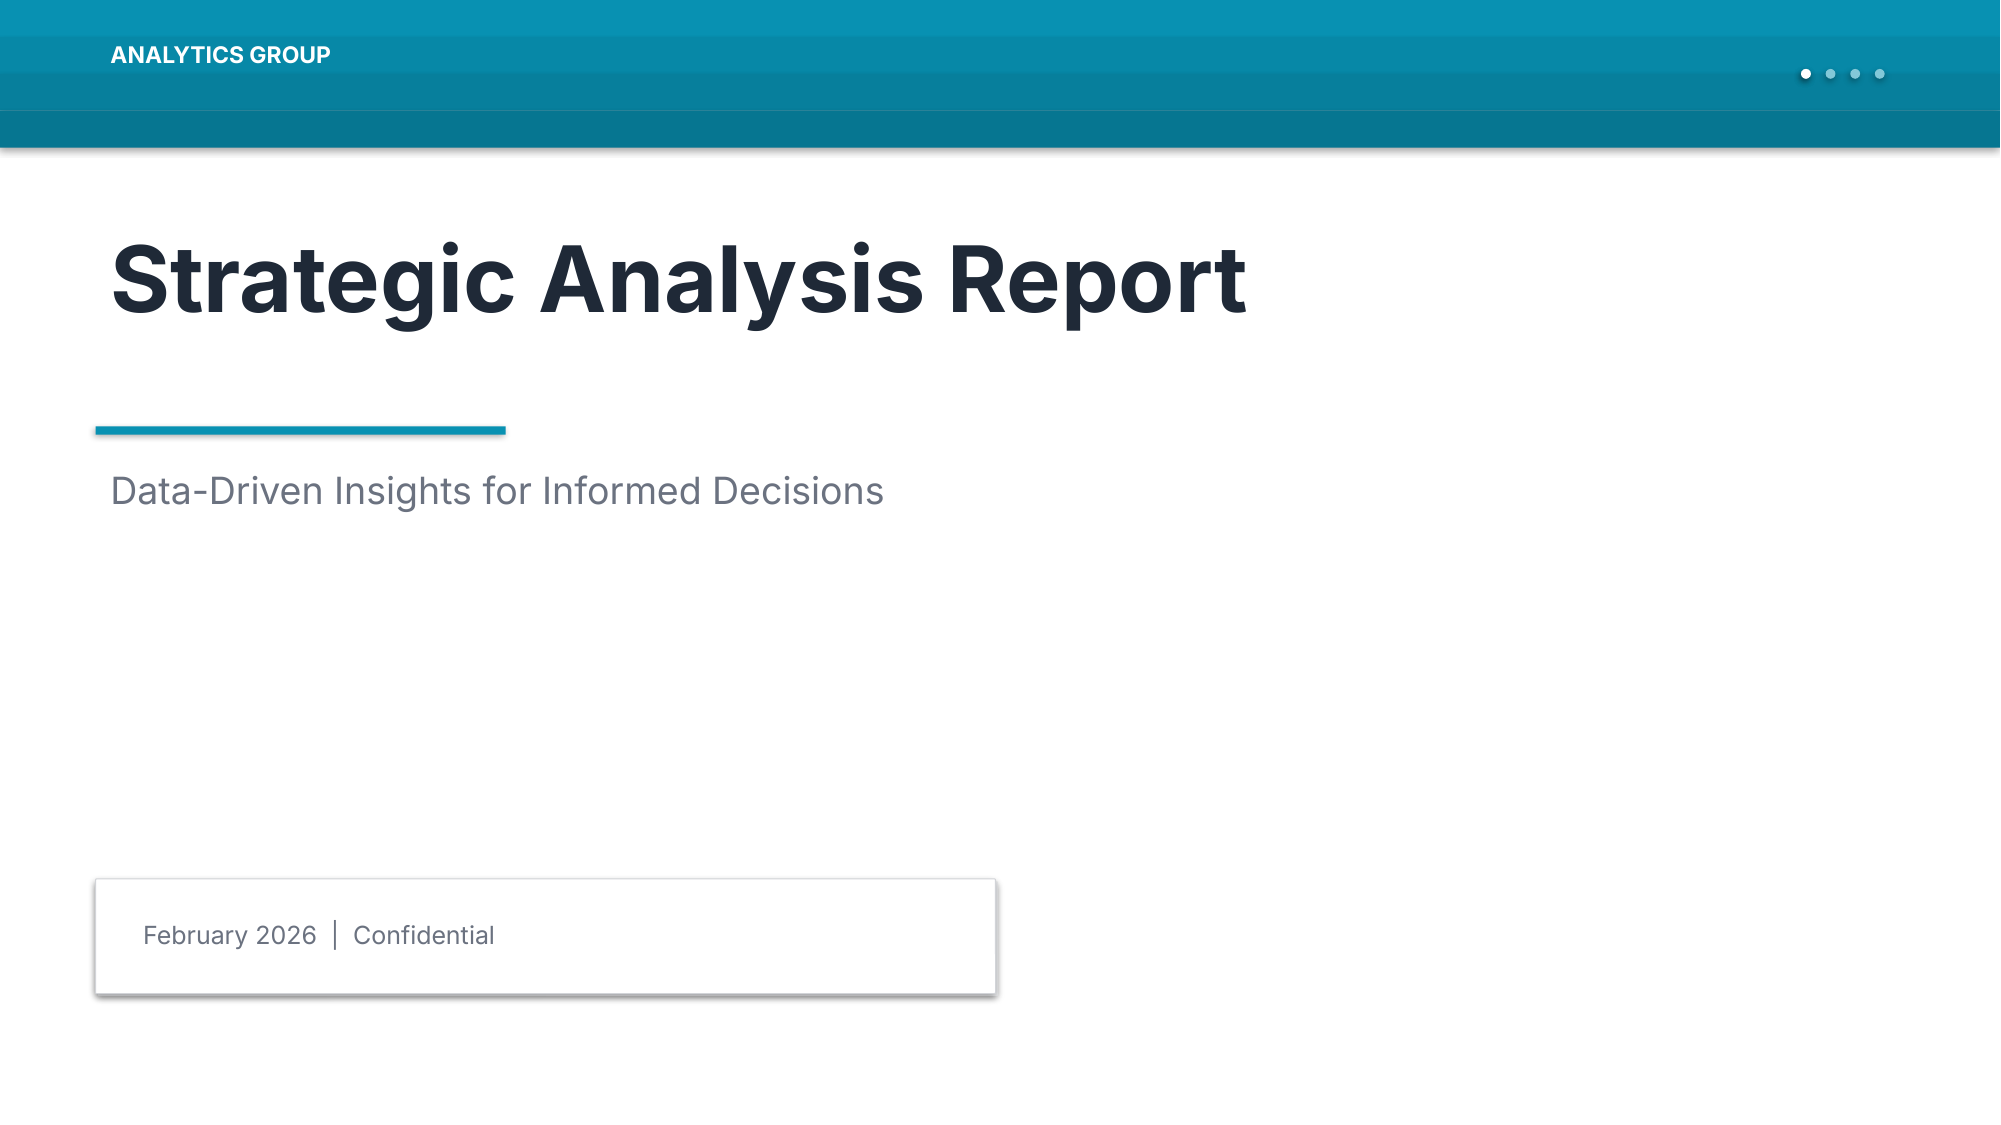

ANALYTICS GROUP

Strategic Analysis Report

Data-Driven Insights for Informed Decisions

February 2026  |  Confidential